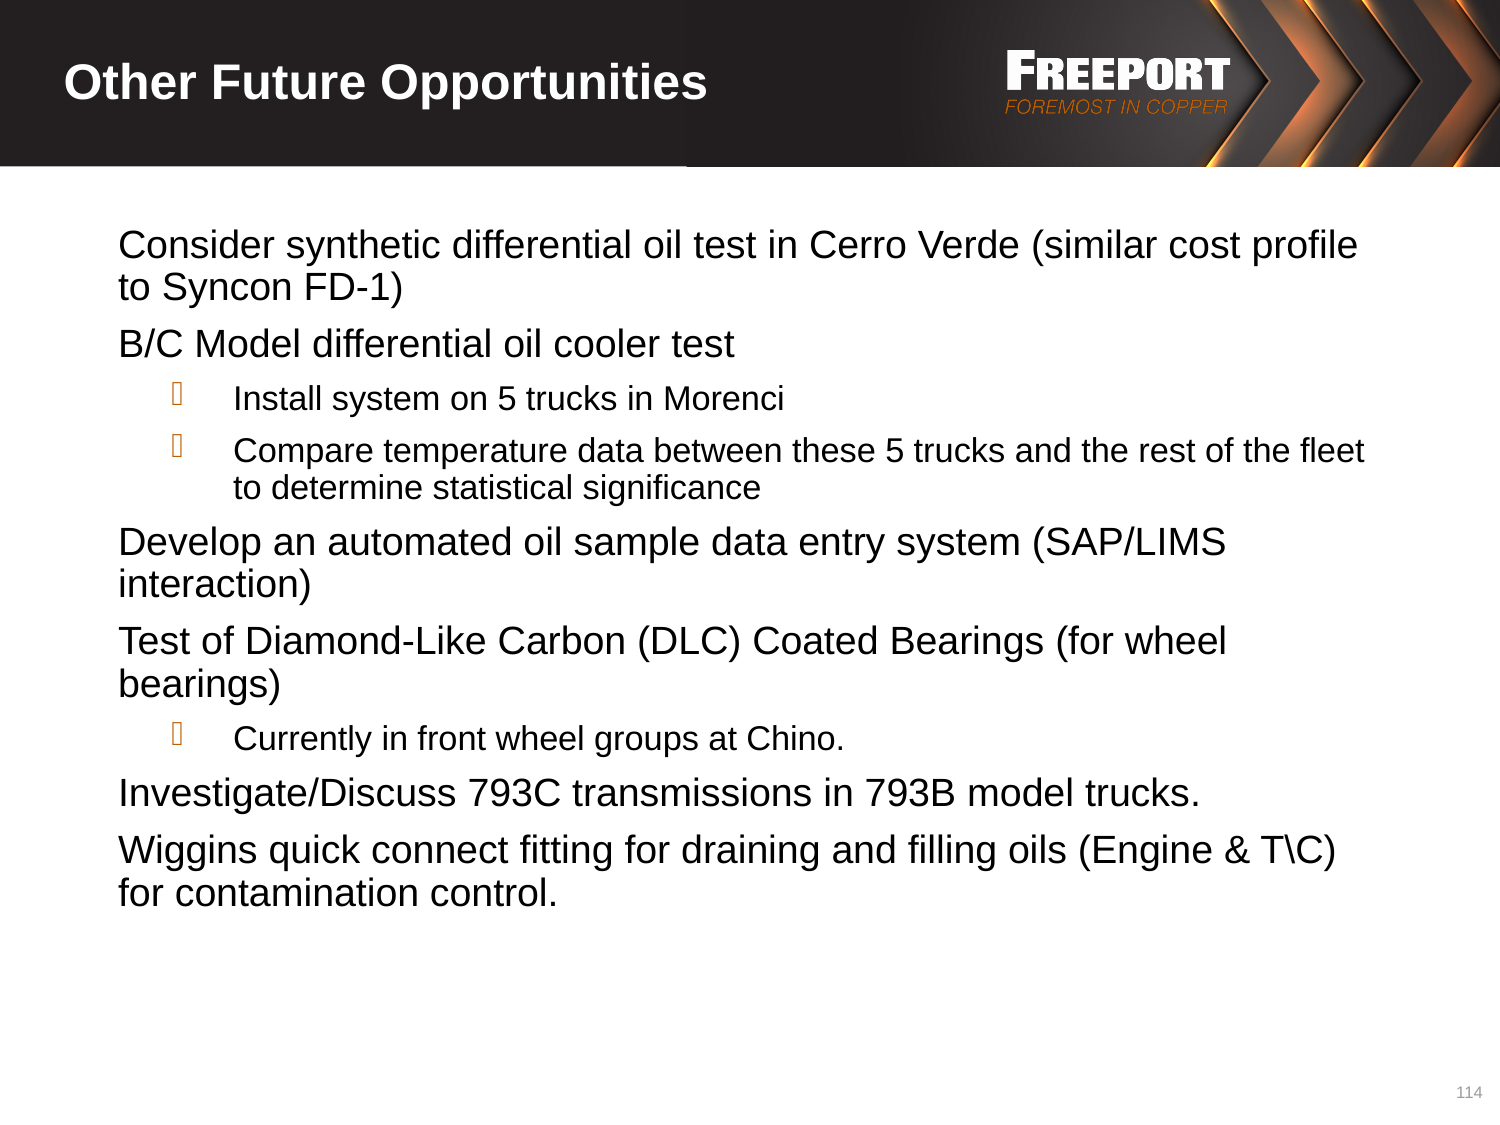

# Other Future Opportunities
Consider synthetic differential oil test in Cerro Verde (similar cost profile to Syncon FD-1)
B/C Model differential oil cooler test
Install system on 5 trucks in Morenci
Compare temperature data between these 5 trucks and the rest of the fleet to determine statistical significance
Develop an automated oil sample data entry system (SAP/LIMS interaction)
Test of Diamond-Like Carbon (DLC) Coated Bearings (for wheel bearings)
Currently in front wheel groups at Chino.
Investigate/Discuss 793C transmissions in 793B model trucks.
Wiggins quick connect fitting for draining and filling oils (Engine & T\C) for contamination control.

114